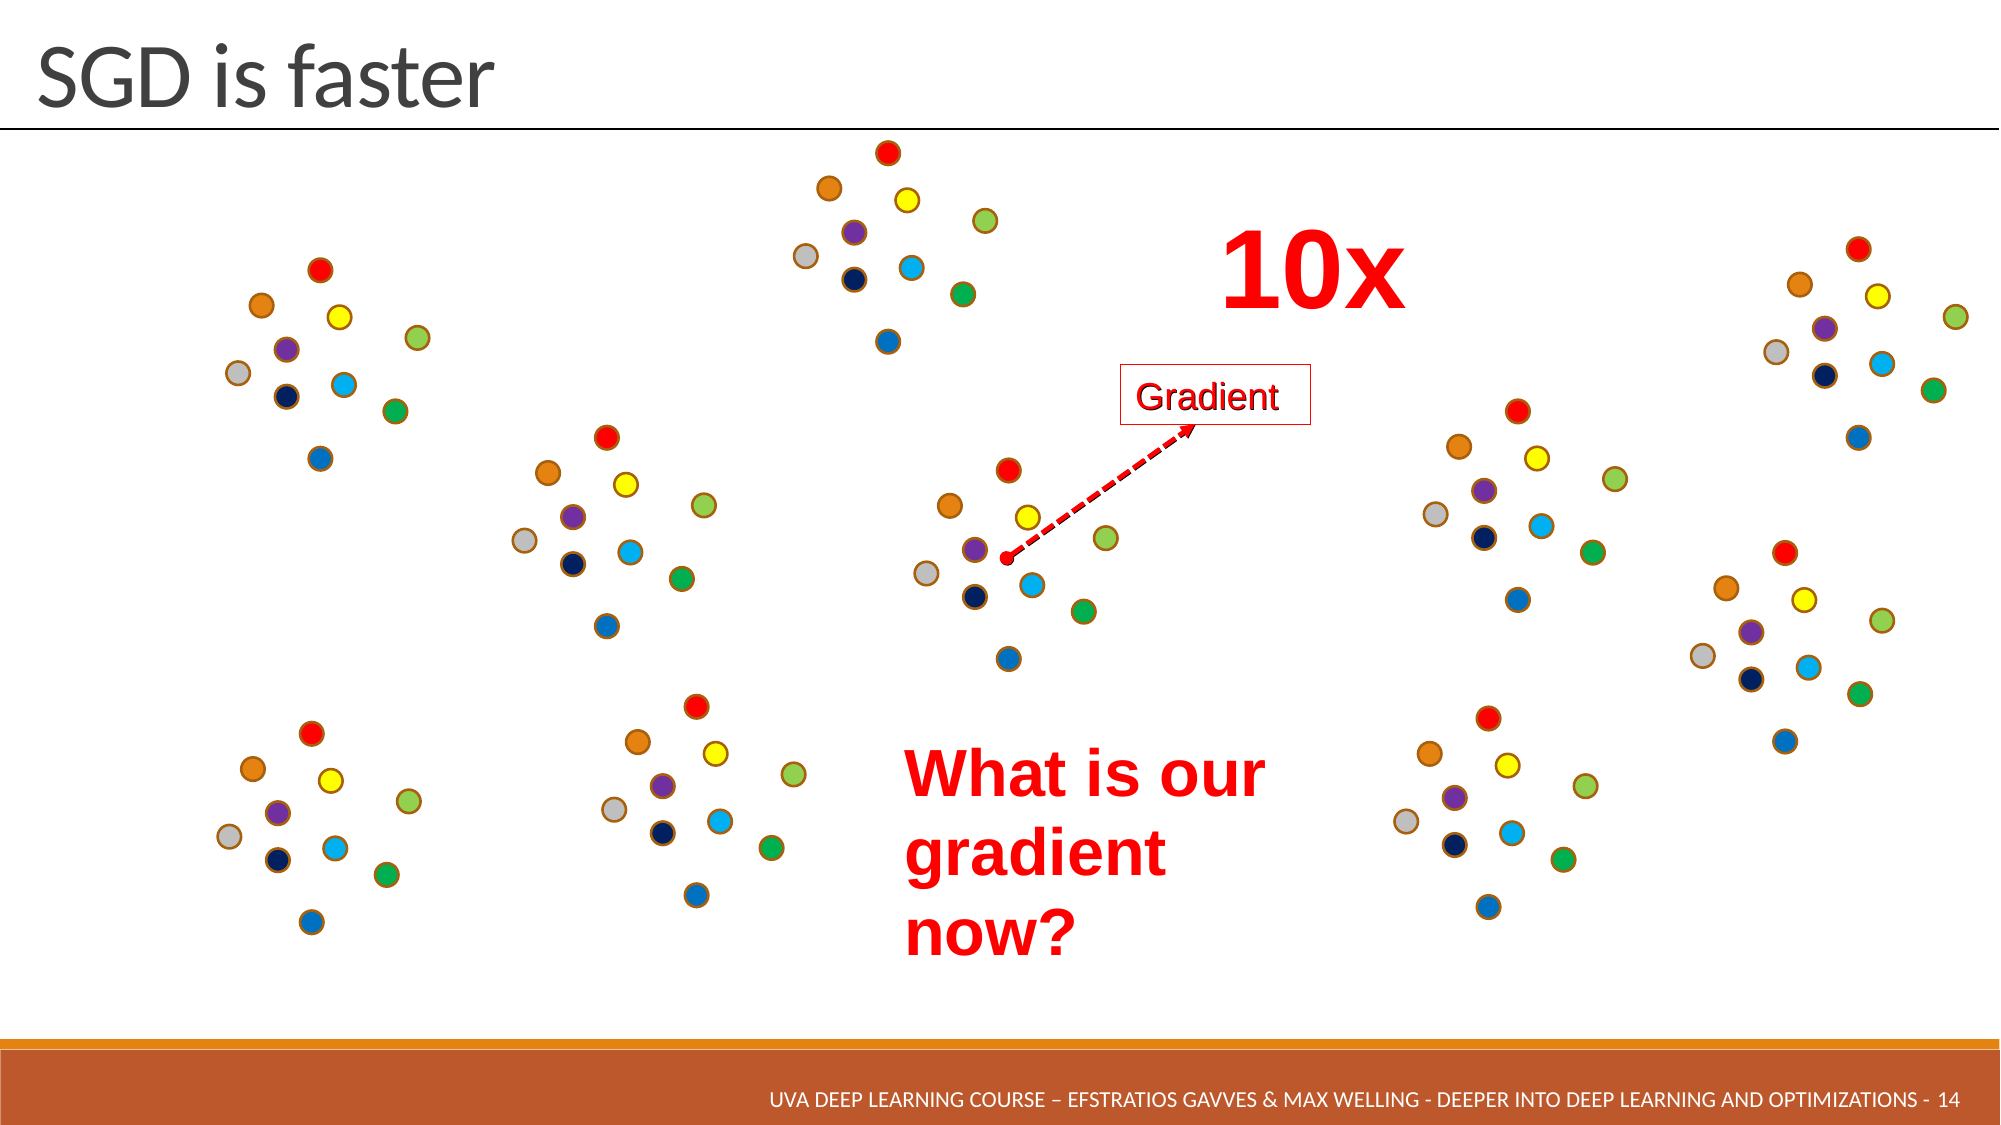

# SGD is faster

10x

Gradient
Gradient

What is our gradient now?